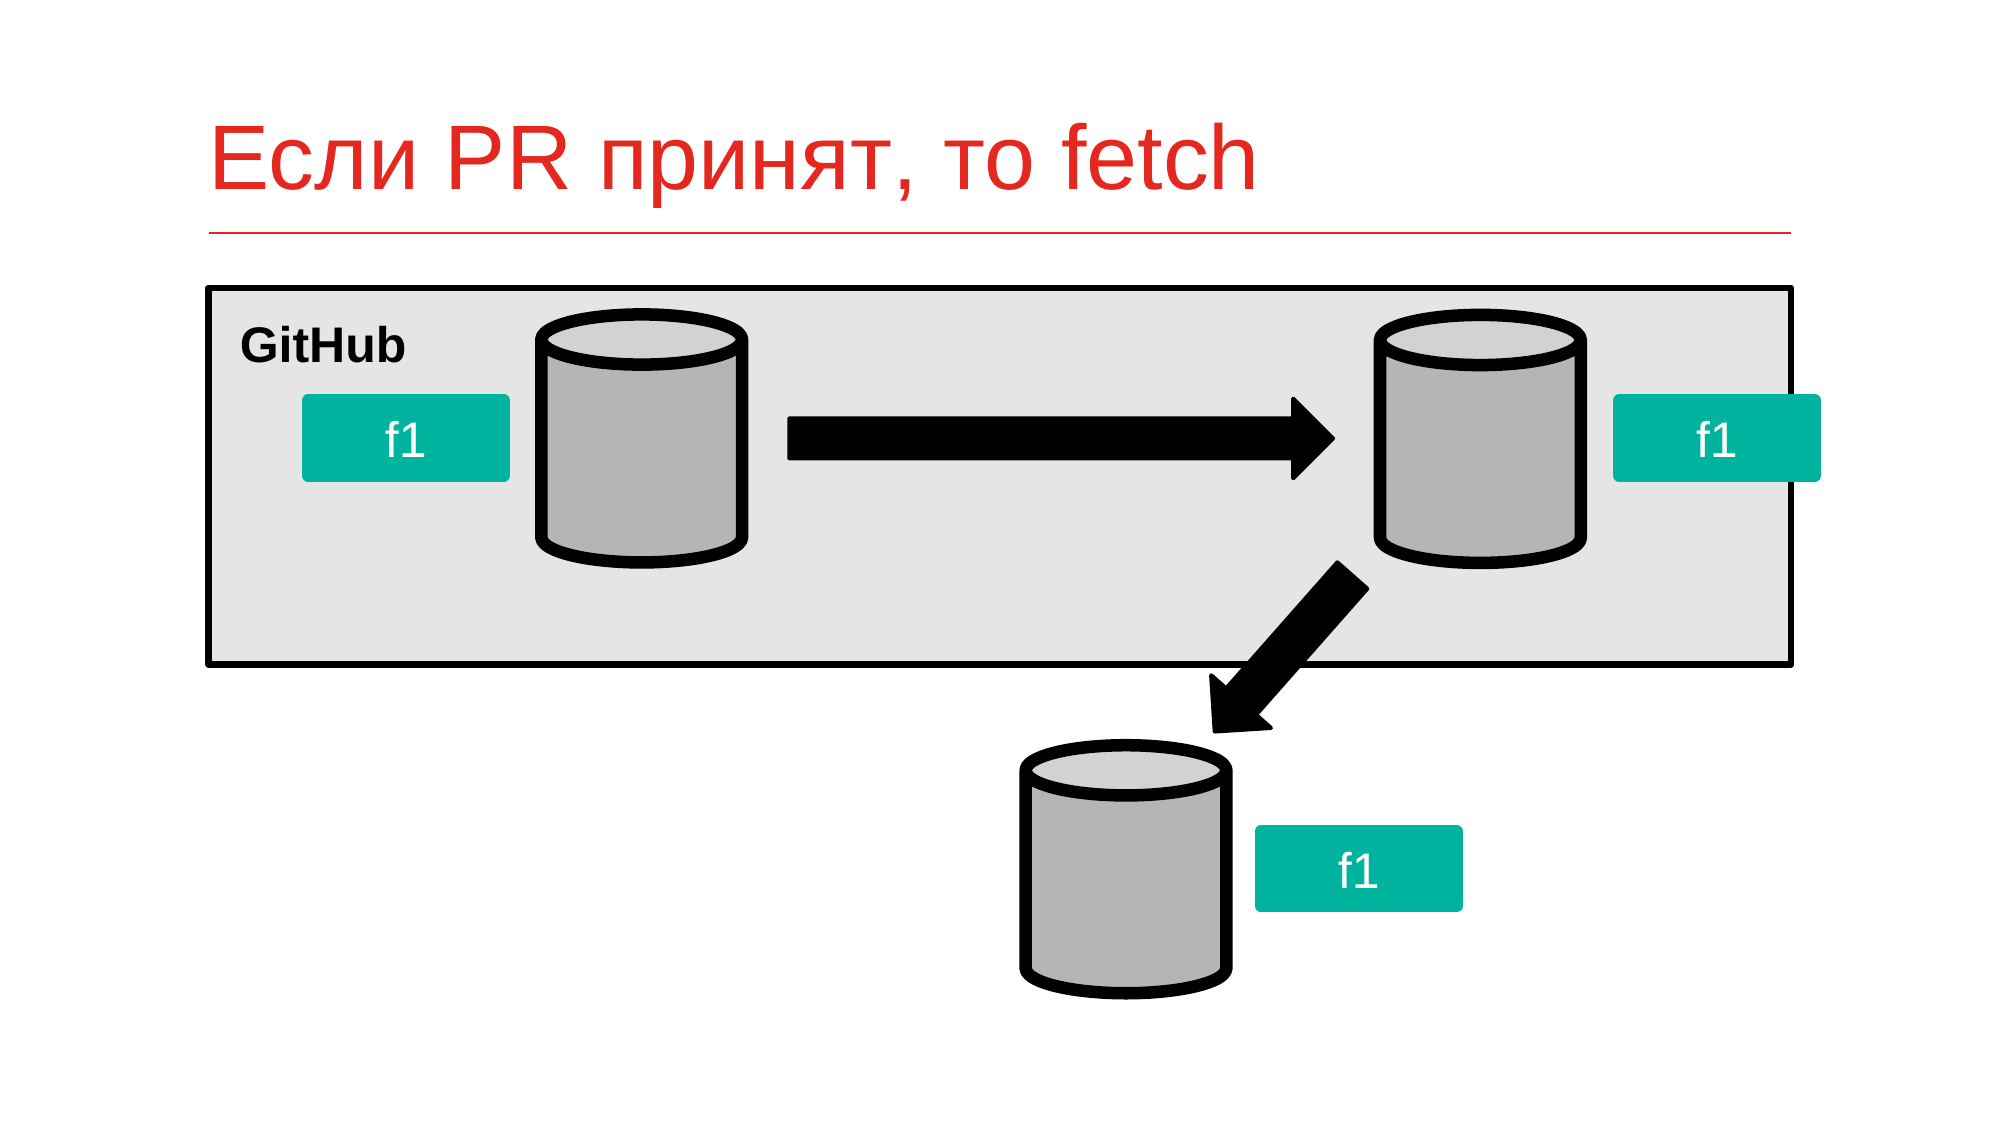

# Если PR принят, то fetch

GitHub

f1
f1
f1